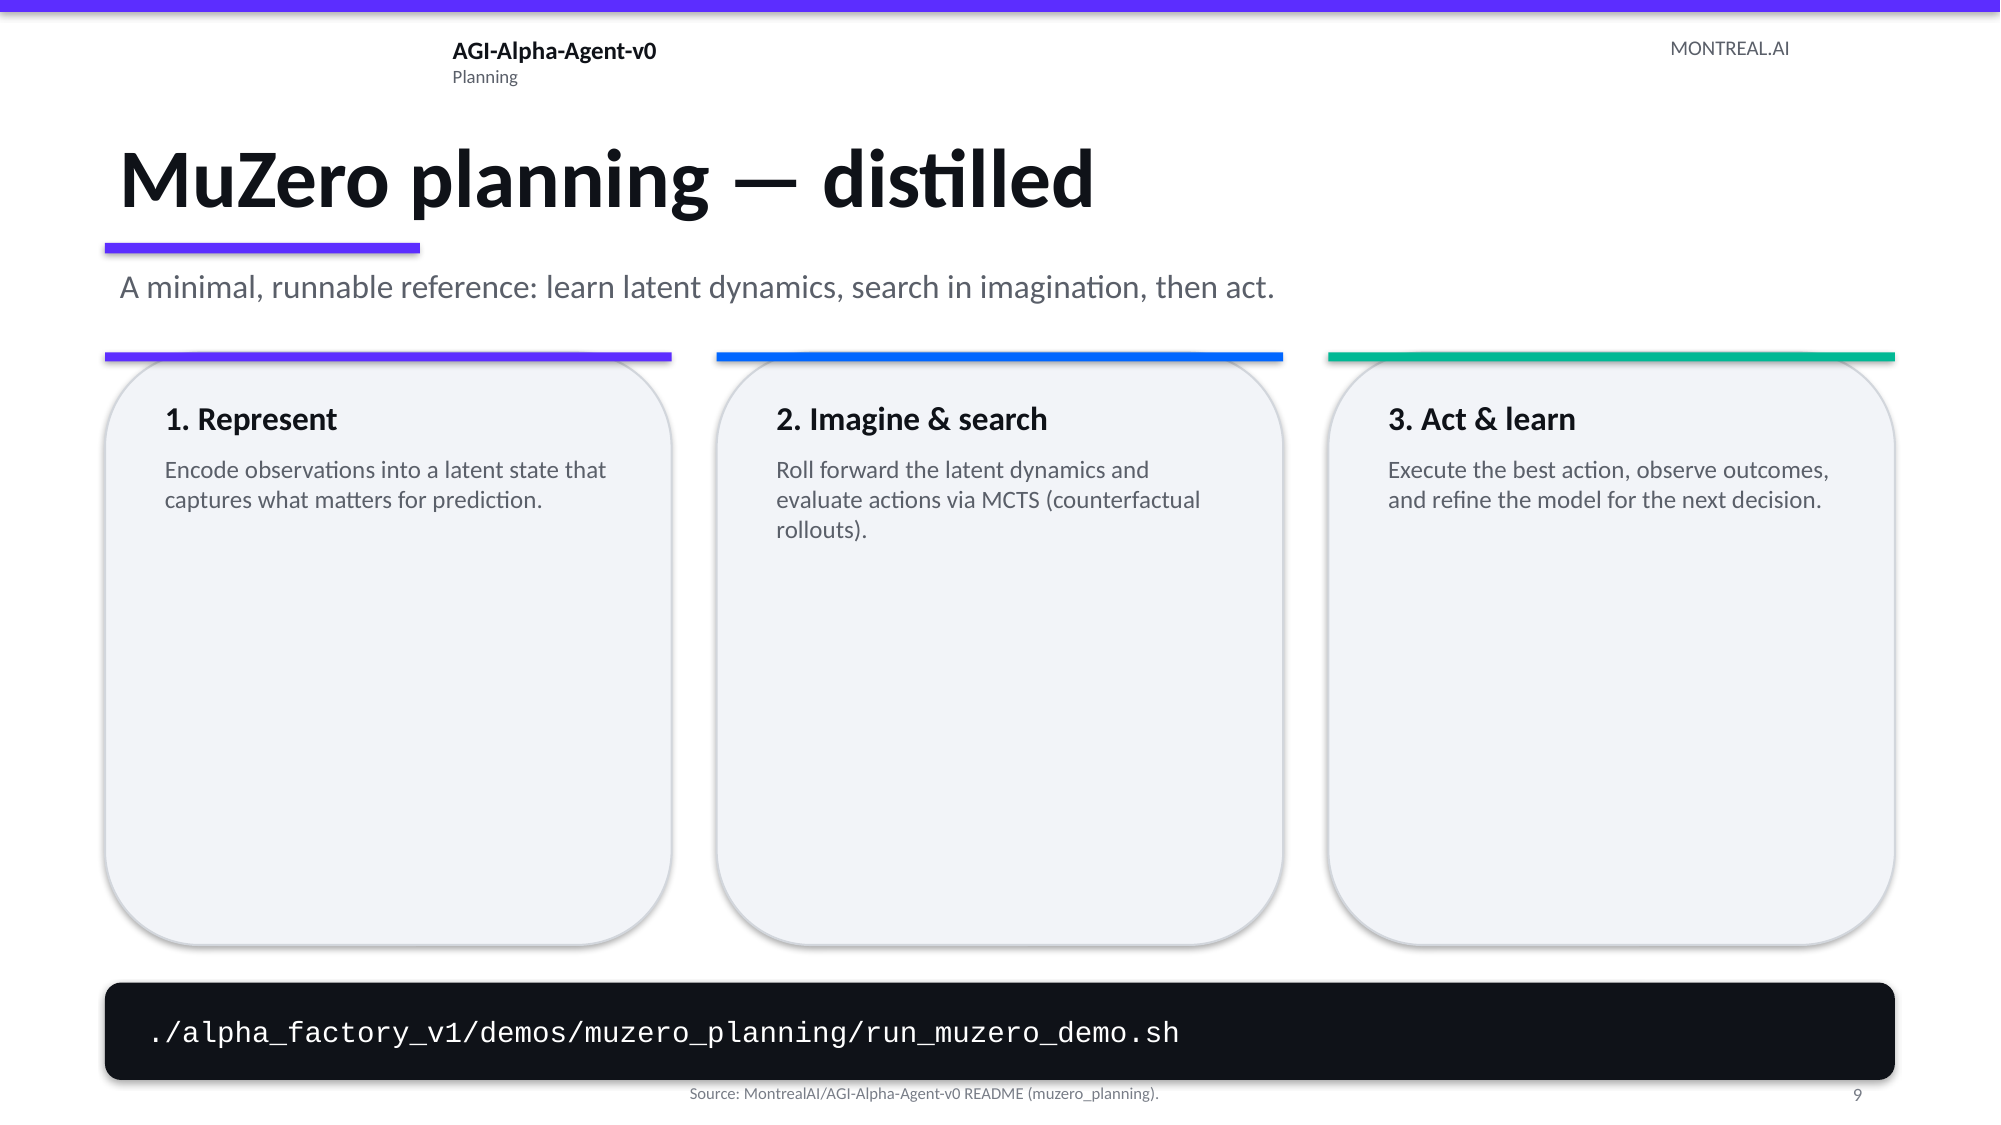

AGI-Alpha-Agent-v0
Planning
MONTREAL.AI
MuZero planning — distilled

A minimal, runnable reference: learn latent dynamics, search in imagination, then act.

1. Represent
Encode observations into a latent state that captures what matters for prediction.
2. Imagine & search
Roll forward the latent dynamics and evaluate actions via MCTS (counterfactual rollouts).
3. Act & learn
Execute the best action, observe outcomes, and refine the model for the next decision.
./alpha_factory_v1/demos/muzero_planning/run_muzero_demo.sh
Source: MontrealAI/AGI-Alpha-Agent-v0 README (muzero_planning).
9